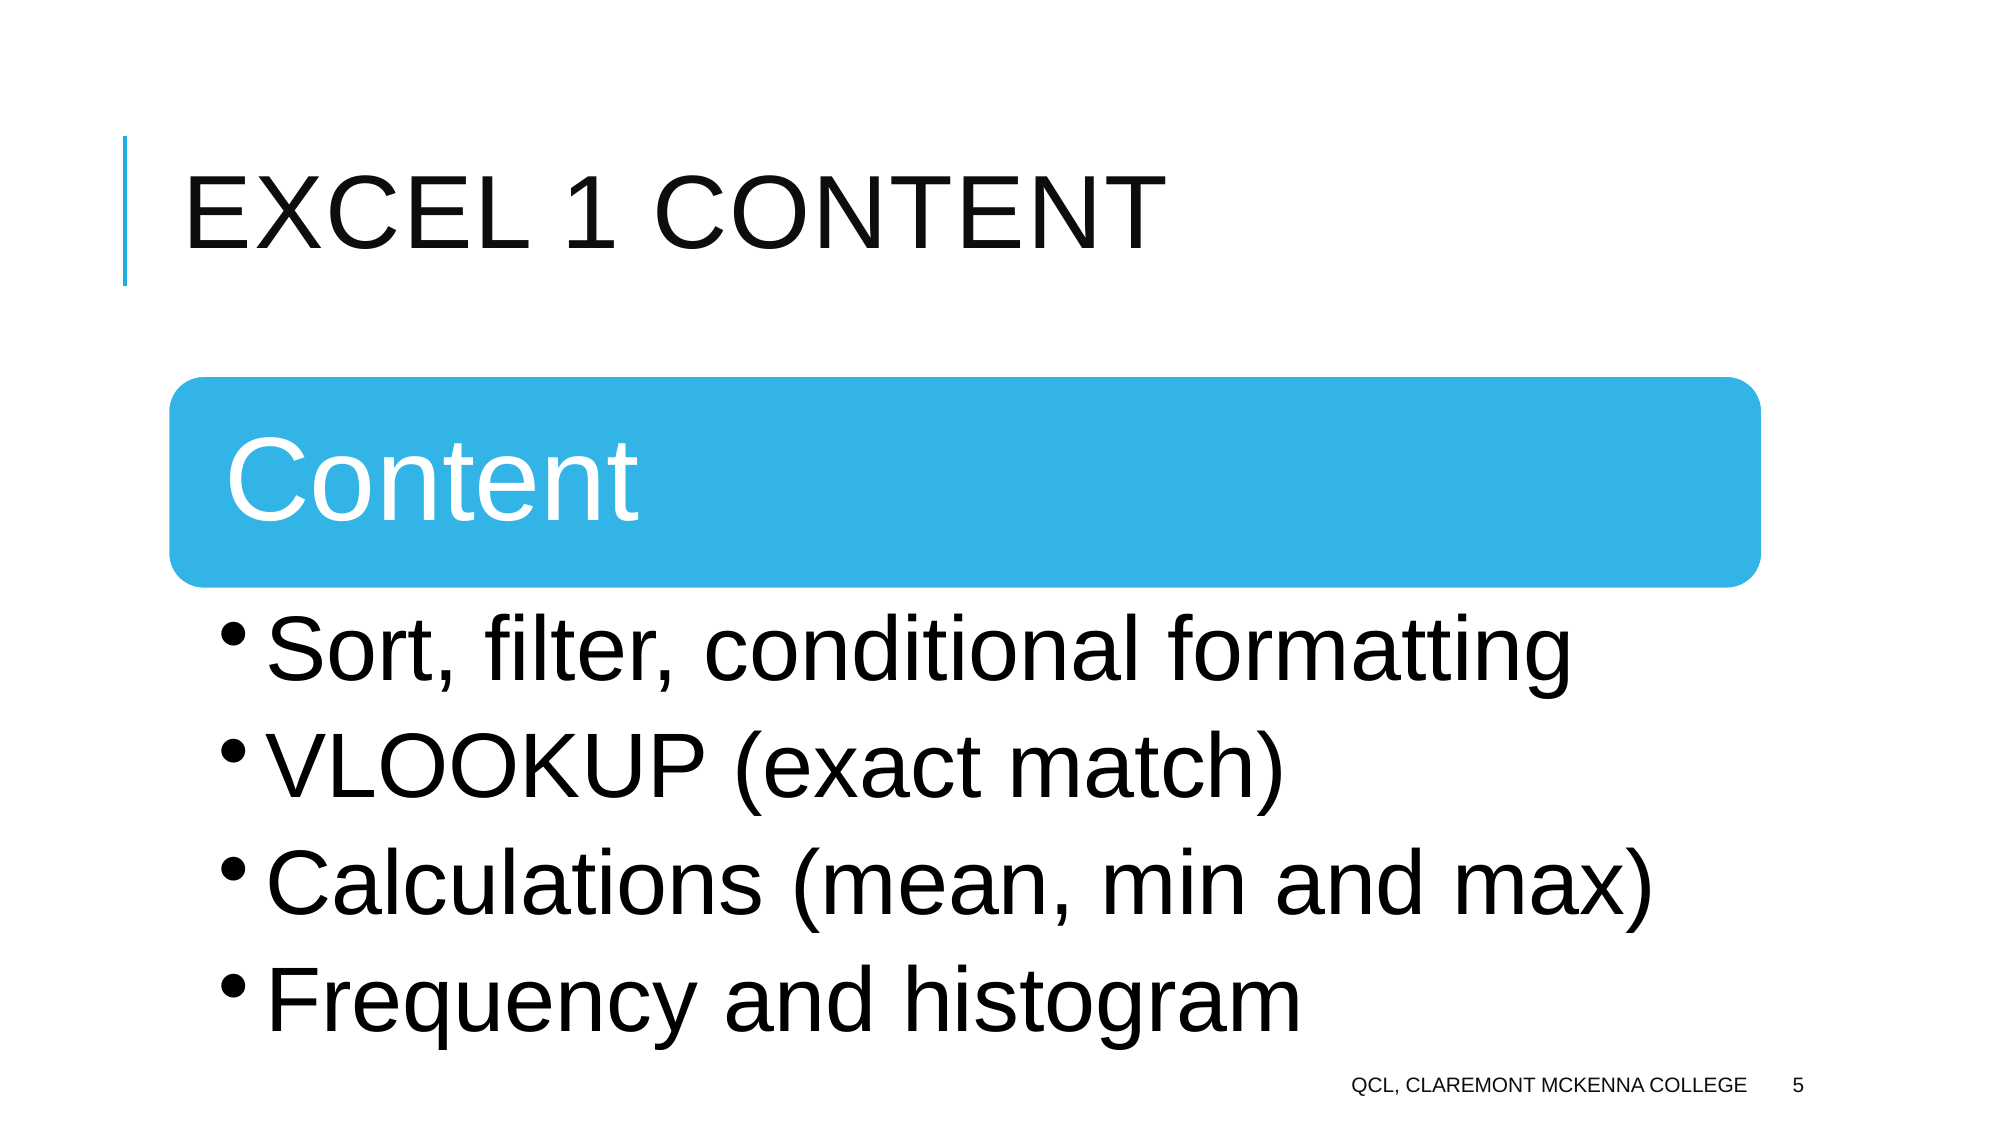

# Excel 1 Content
Content
Sort, filter, conditional formatting
VLOOKUP (exact match)
Calculations (mean, min and max)
Frequency and histogram
QCL, Claremont Mckenna College
5